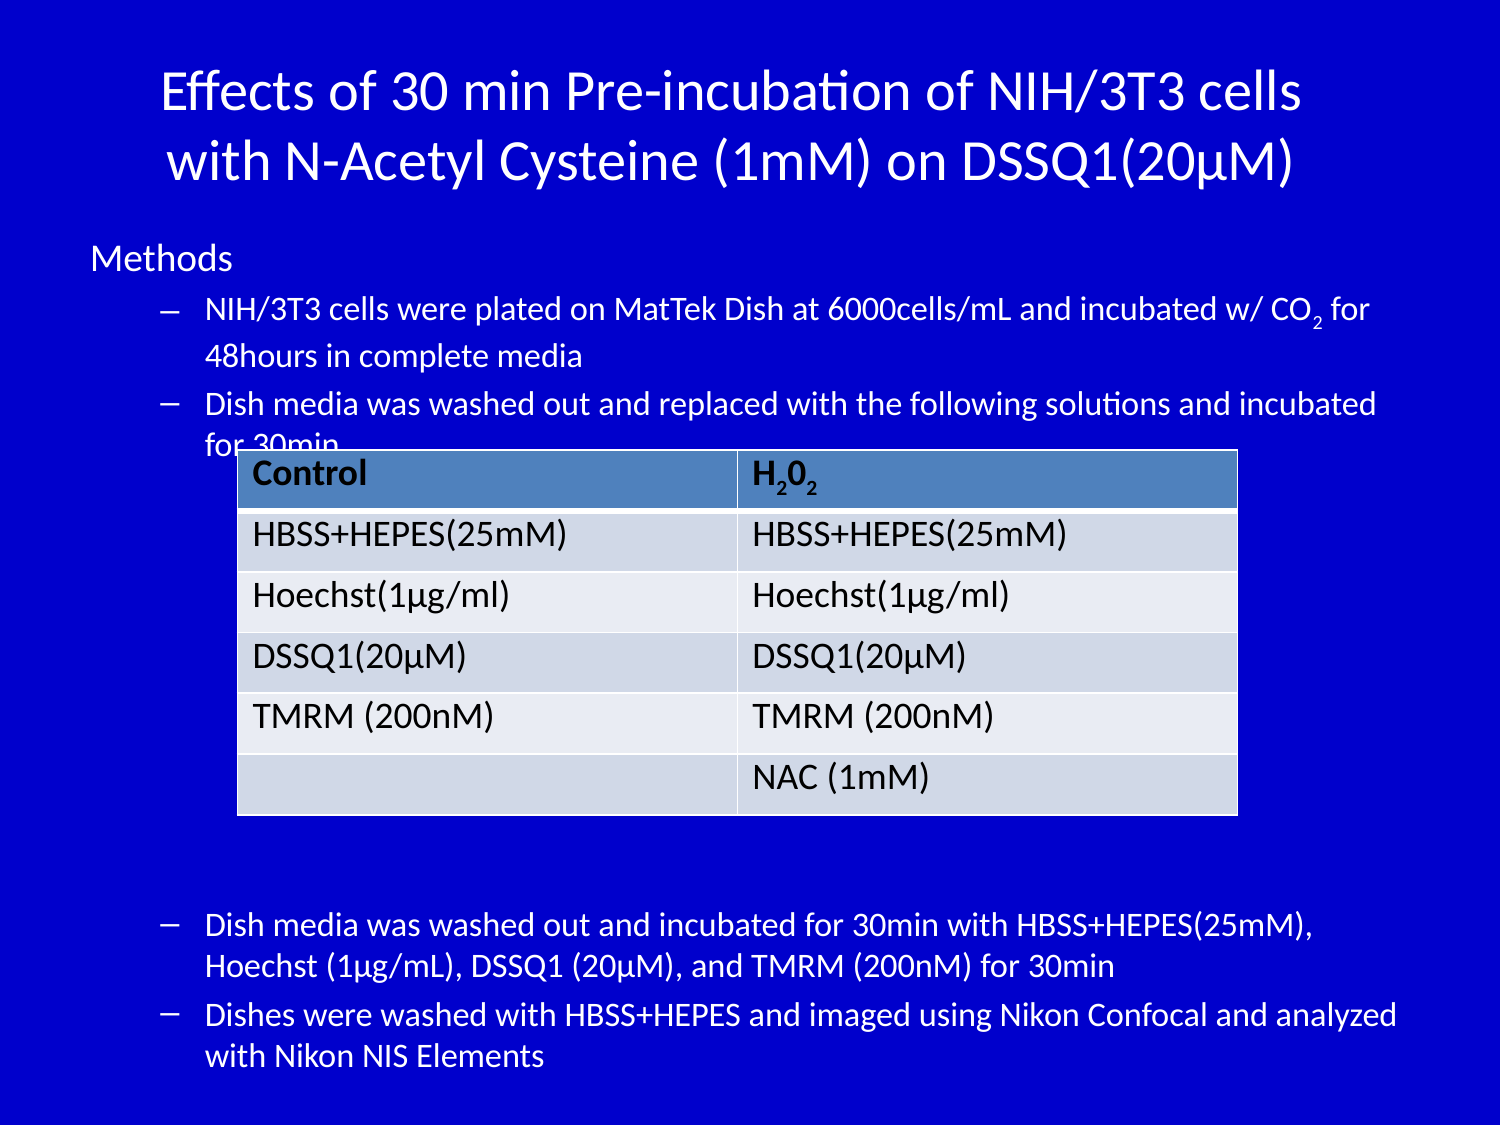

Effects of 30 min Pre-incubation of NIH/3T3 cells with N-Acetyl Cysteine (1mM) on DSSQ1(20µM)
Methods
NIH/3T3 cells were plated on MatTek Dish at 6000cells/mL and incubated w/ CO2 for 48hours in complete media
Dish media was washed out and replaced with the following solutions and incubated for 30min

Dish media was washed out and incubated for 30min with HBSS+HEPES(25mM), Hoechst (1µg/mL), DSSQ1 (20µM), and TMRM (200nM) for 30min
Dishes were washed with HBSS+HEPES and imaged using Nikon Confocal and analyzed with Nikon NIS Elements
| Control | H202 |
| --- | --- |
| HBSS+HEPES(25mM) | HBSS+HEPES(25mM) |
| Hoechst(1µg/ml) | Hoechst(1µg/ml) |
| DSSQ1(20µM) | DSSQ1(20µM) |
| TMRM (200nM) | TMRM (200nM) |
|  | NAC (1mM) |